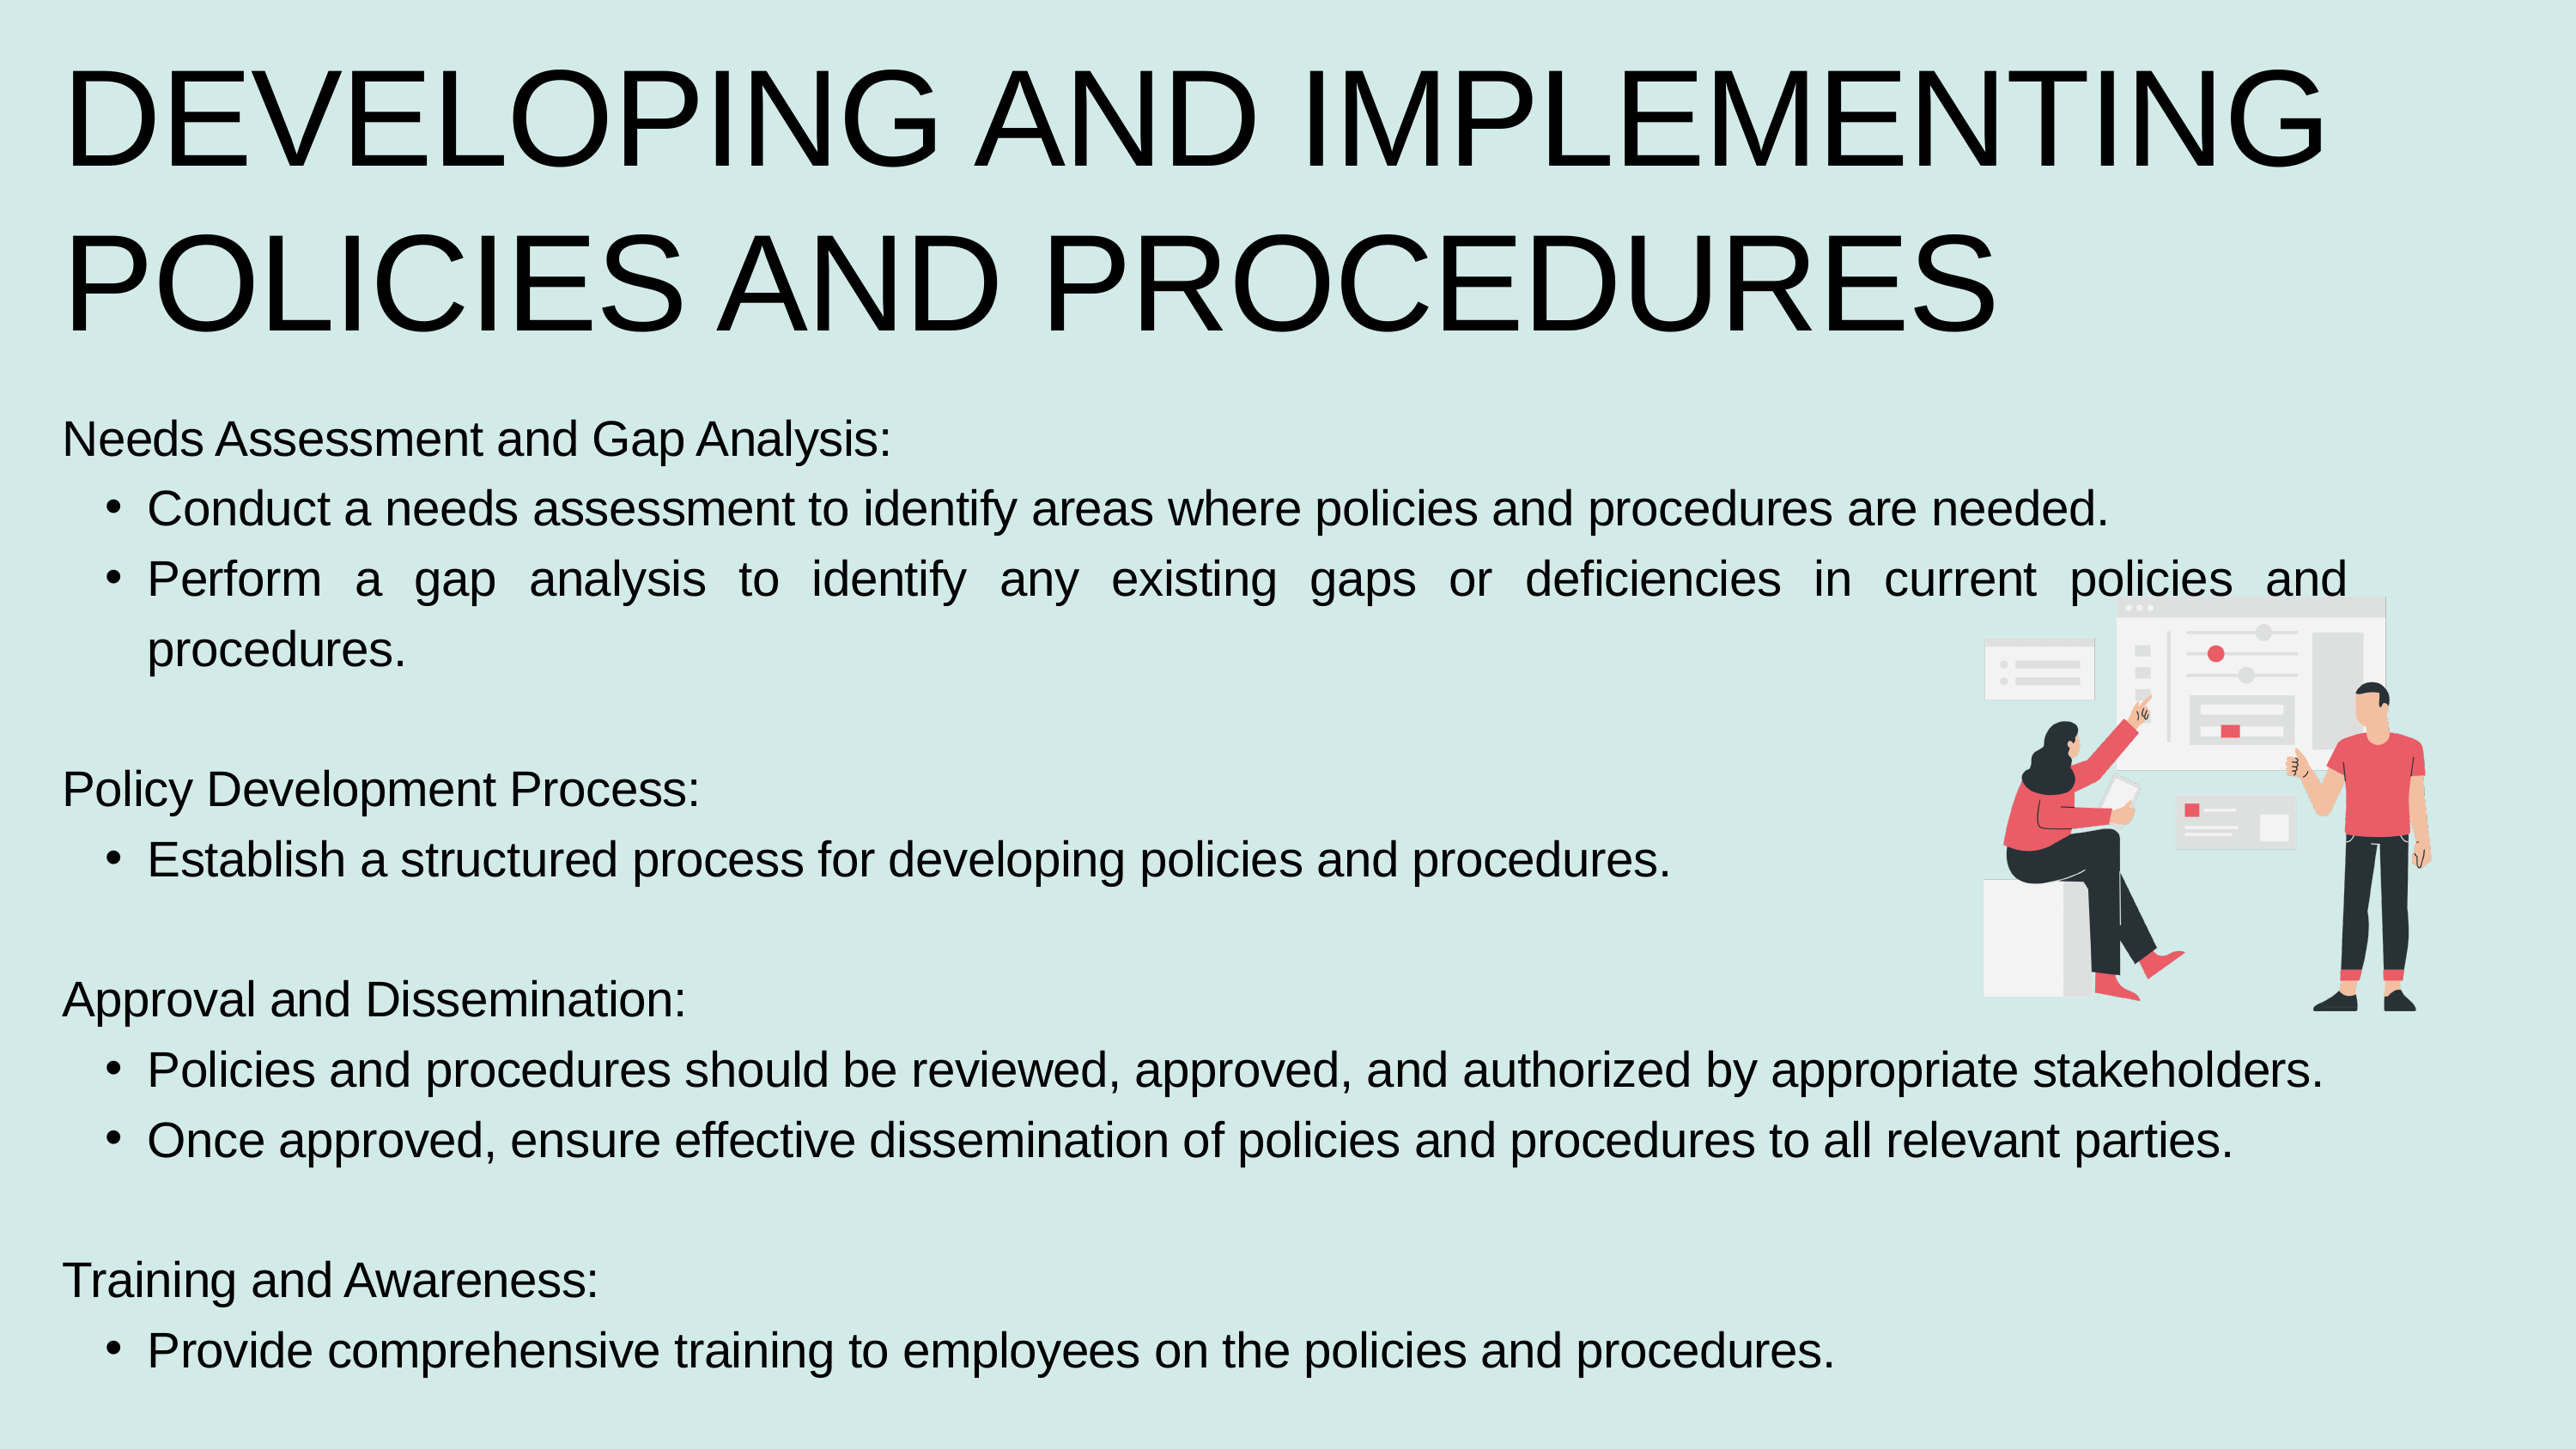

DEVELOPING AND IMPLEMENTING POLICIES AND PROCEDURES
Needs Assessment and Gap Analysis:
Conduct a needs assessment to identify areas where policies and procedures are needed.
Perform a gap analysis to identify any existing gaps or deficiencies in current policies and procedures.

Policy Development Process:
Establish a structured process for developing policies and procedures.

Approval and Dissemination:
Policies and procedures should be reviewed, approved, and authorized by appropriate stakeholders.
Once approved, ensure effective dissemination of policies and procedures to all relevant parties.

Training and Awareness:
Provide comprehensive training to employees on the policies and procedures.